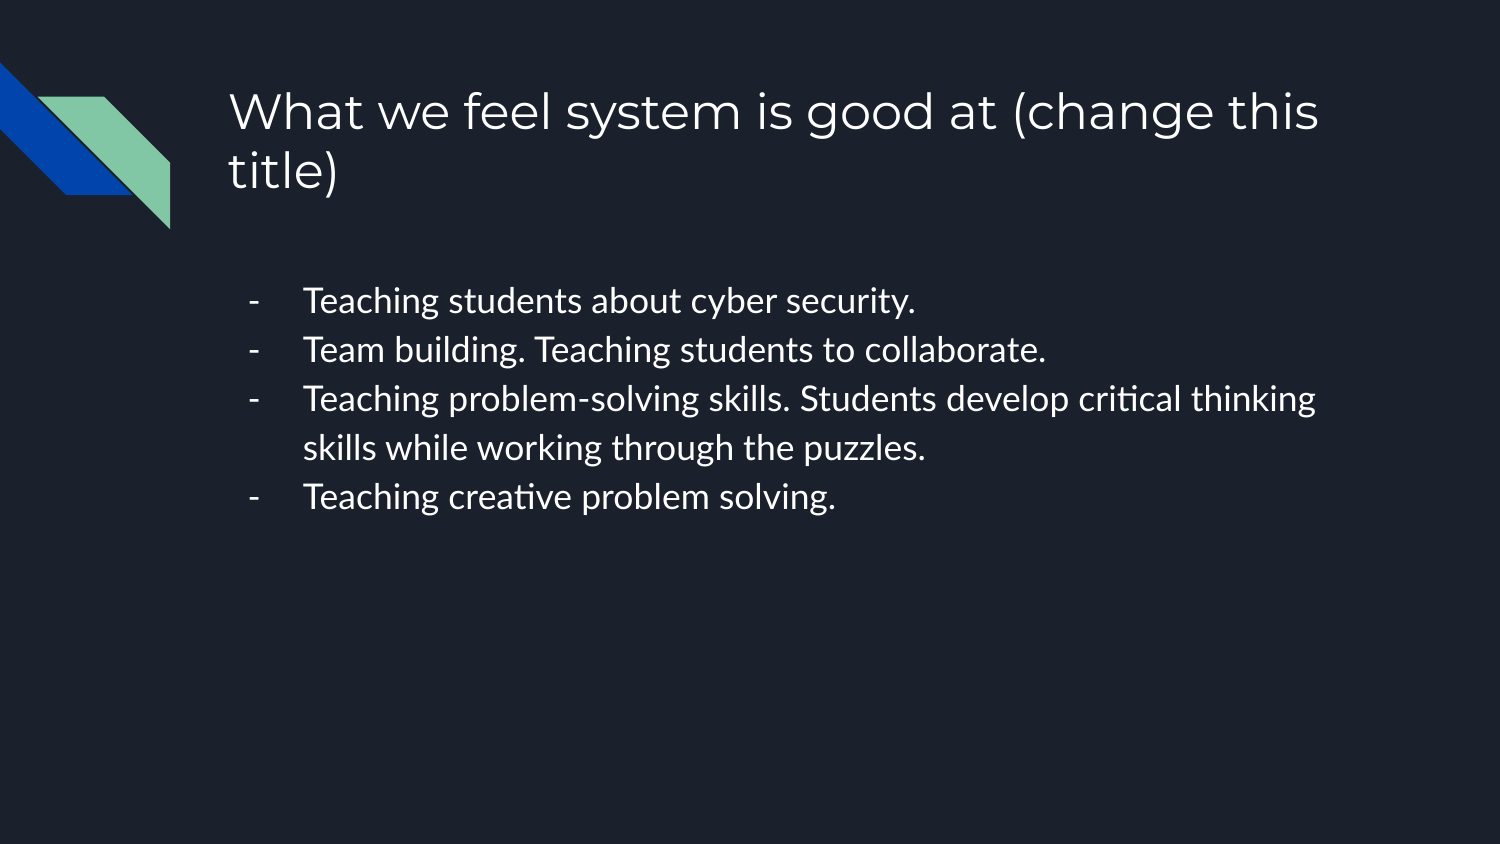

# What we feel system is good at (change this title)
Teaching students about cyber security.
Team building. Teaching students to collaborate.
Teaching problem-solving skills. Students develop critical thinking skills while working through the puzzles.
Teaching creative problem solving.